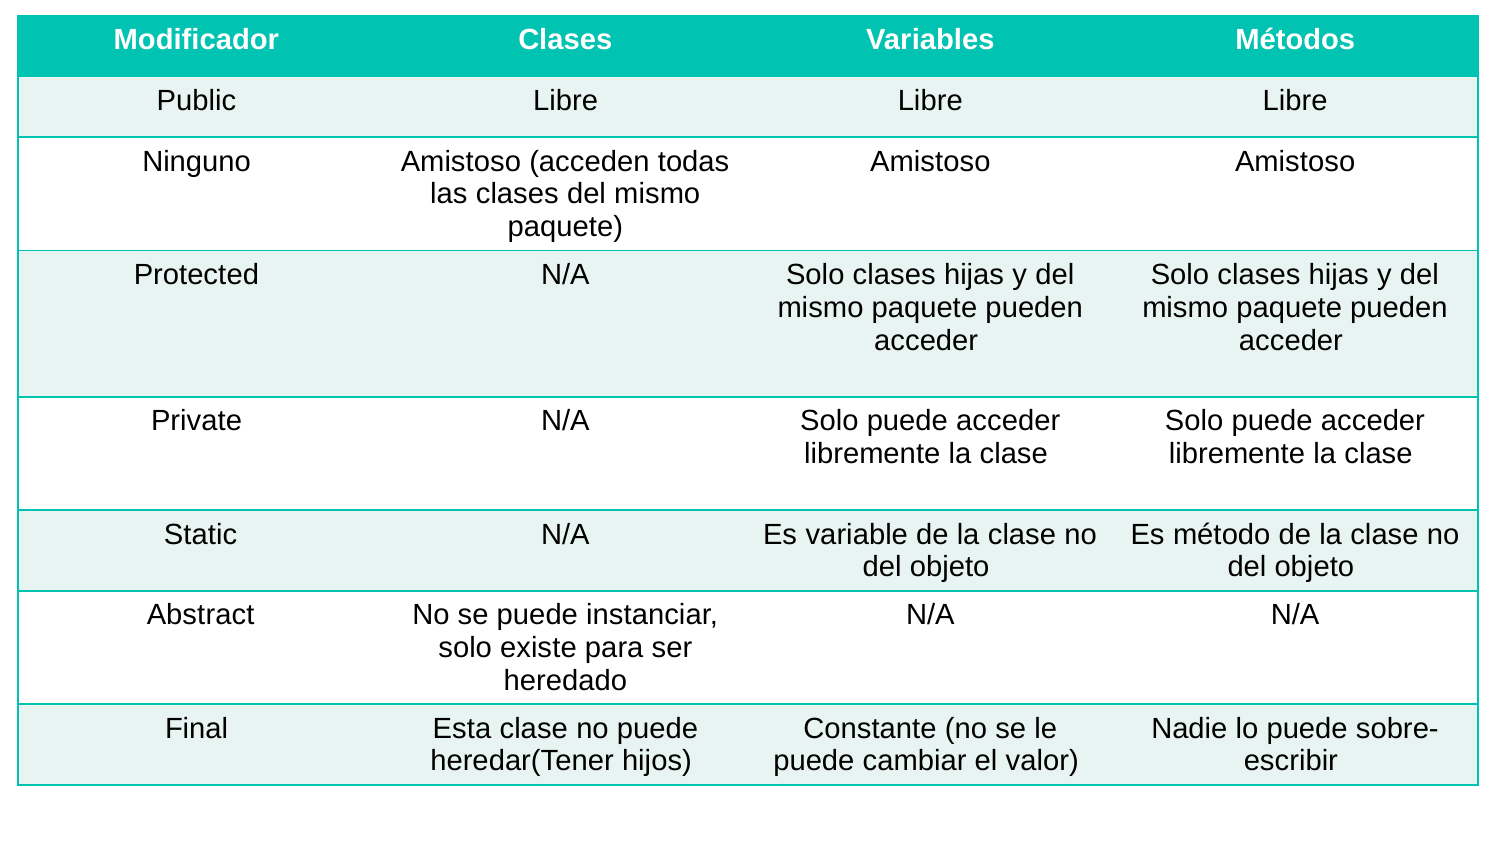

| Modificador | Clases | Variables | Métodos |
| --- | --- | --- | --- |
| Public | Libre | Libre | Libre |
| Ninguno | Amistoso (acceden todas las clases del mismo paquete) | Amistoso | Amistoso |
| Protected | N/A | Solo clases hijas y del mismo paquete pueden acceder | Solo clases hijas y del mismo paquete pueden acceder |
| Private | N/A | Solo puede acceder libremente la clase | Solo puede acceder libremente la clase |
| Static | N/A | Es variable de la clase no del objeto | Es método de la clase no del objeto |
| Abstract | No se puede instanciar, solo existe para ser heredado | N/A | N/A |
| Final | Esta clase no puede heredar(Tener hijos) | Constante (no se le puede cambiar el valor) | Nadie lo puede sobre-escribir |